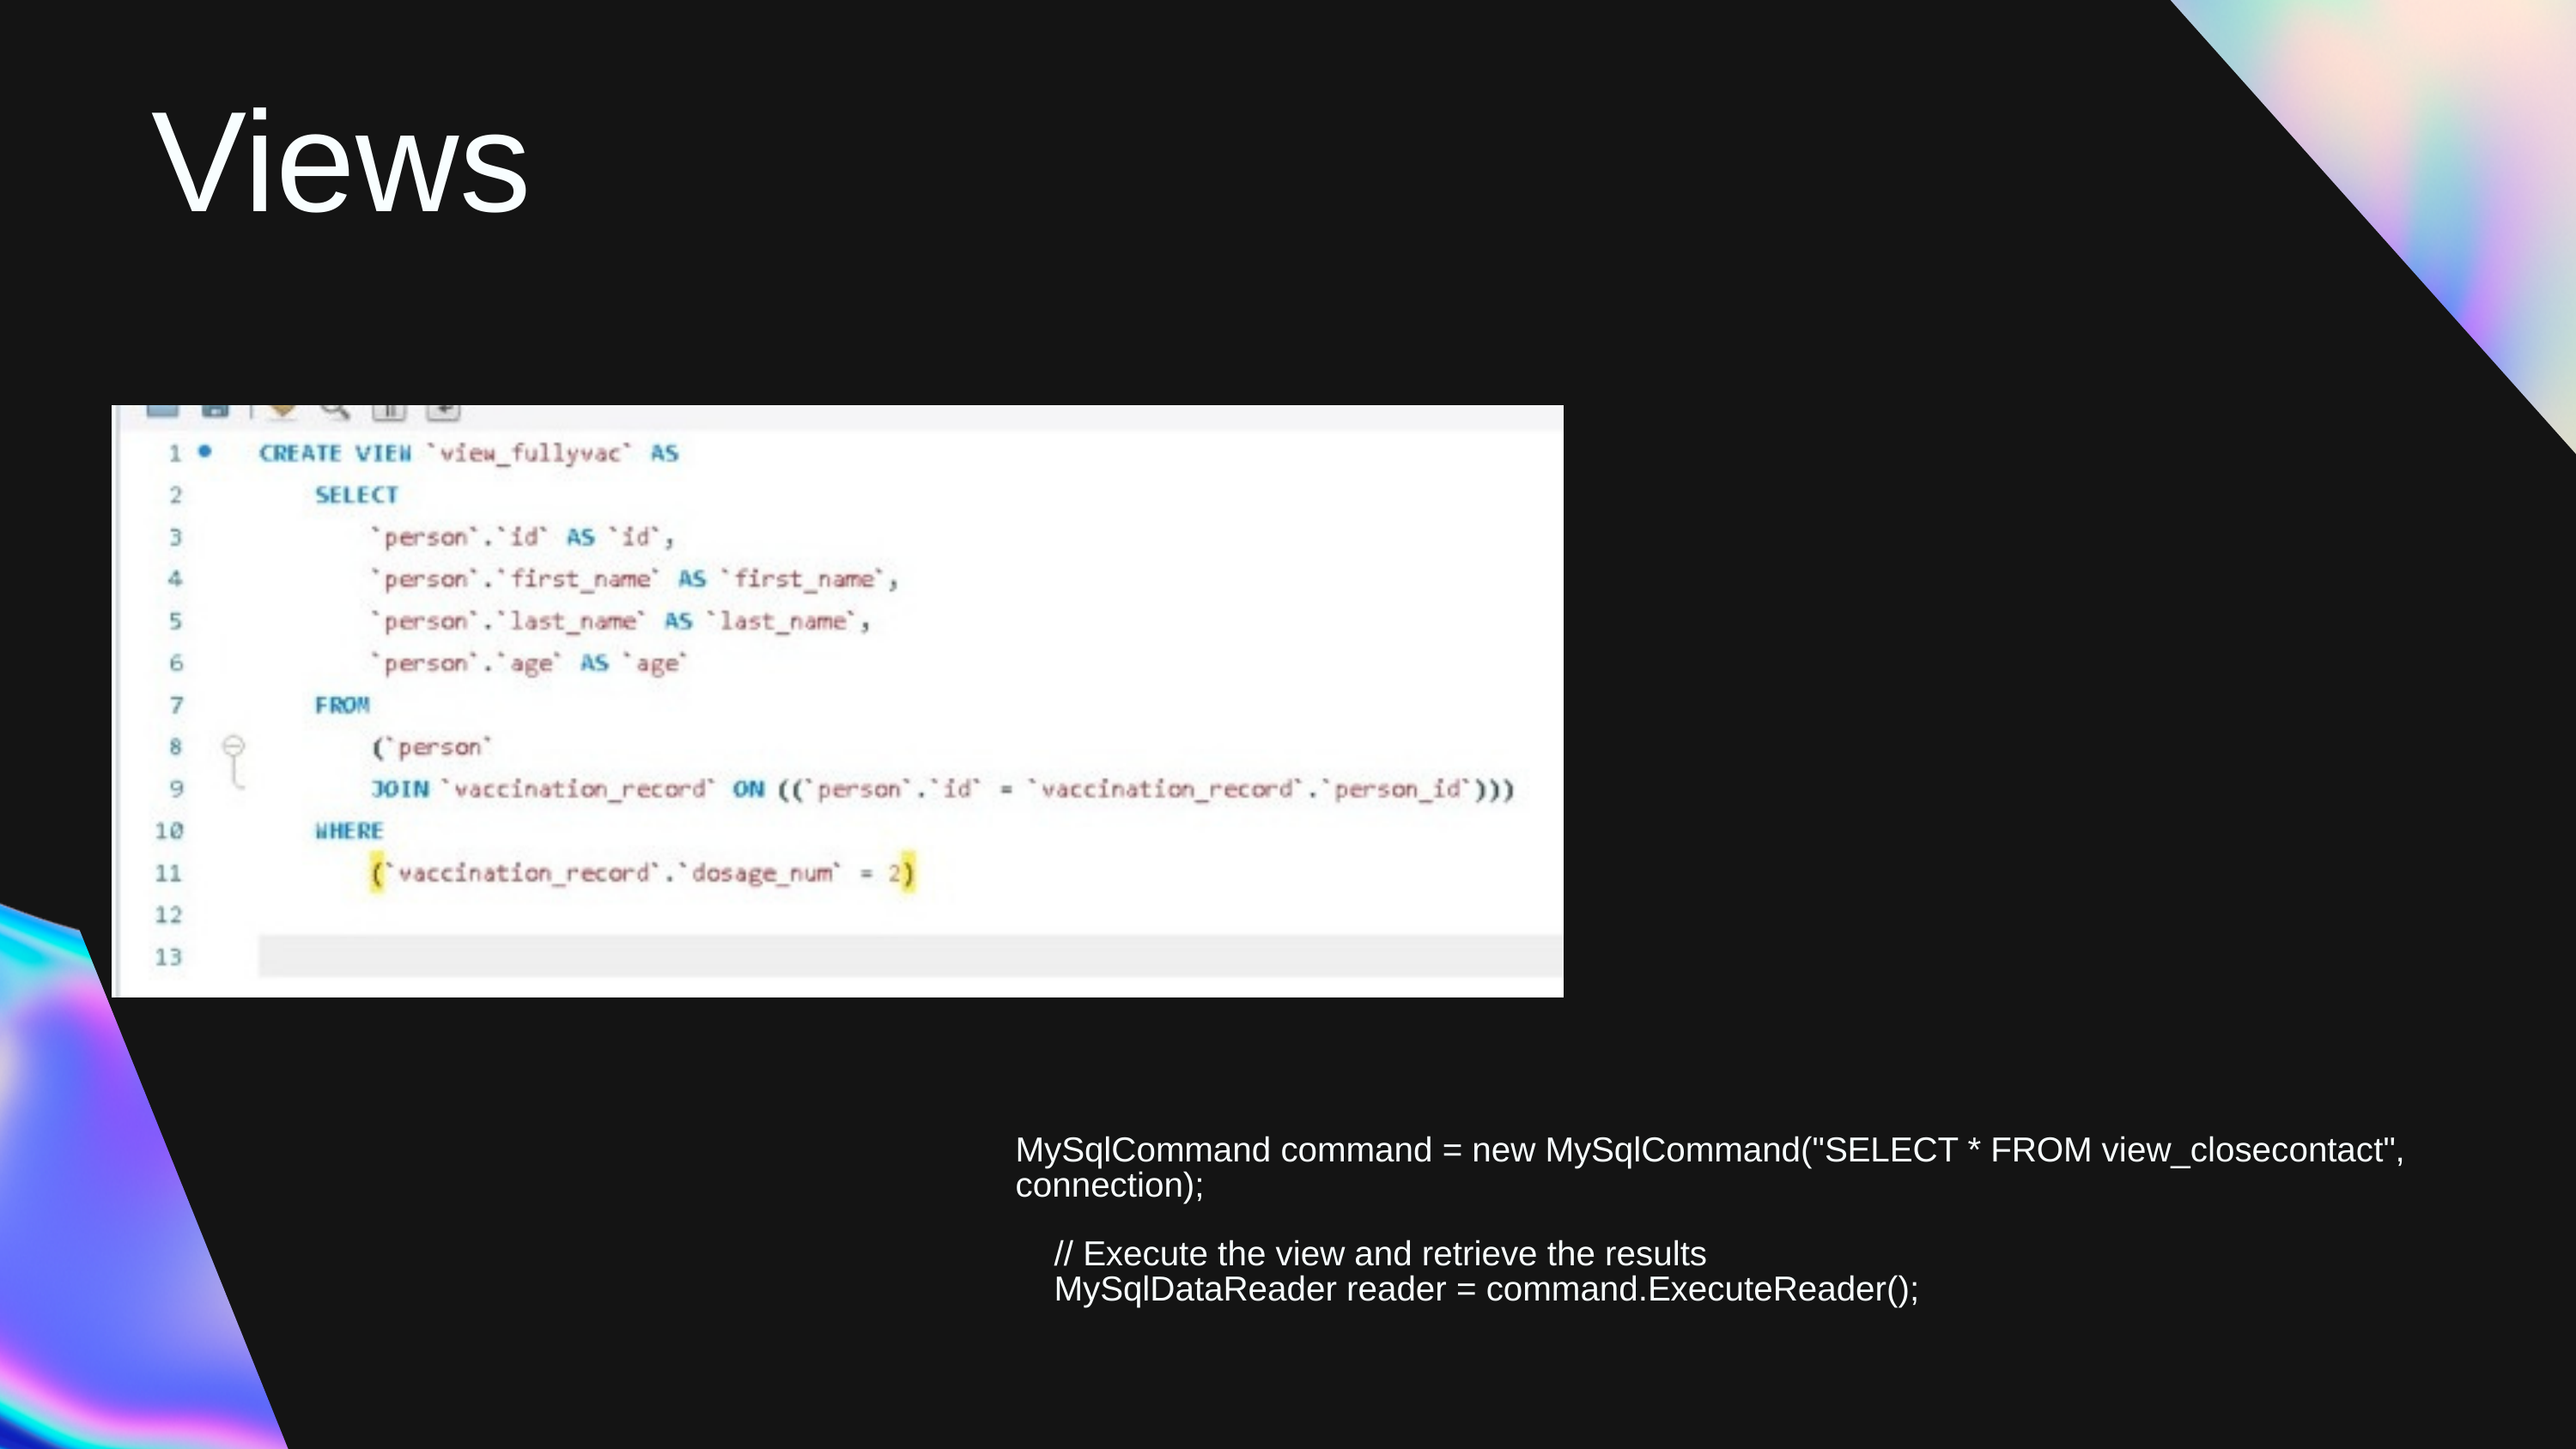

Views

MySqlCommand command = new MySqlCommand("SELECT * FROM view_closecontact", connection);

    // Execute the view and retrieve the results
    MySqlDataReader reader = command.ExecuteReader();